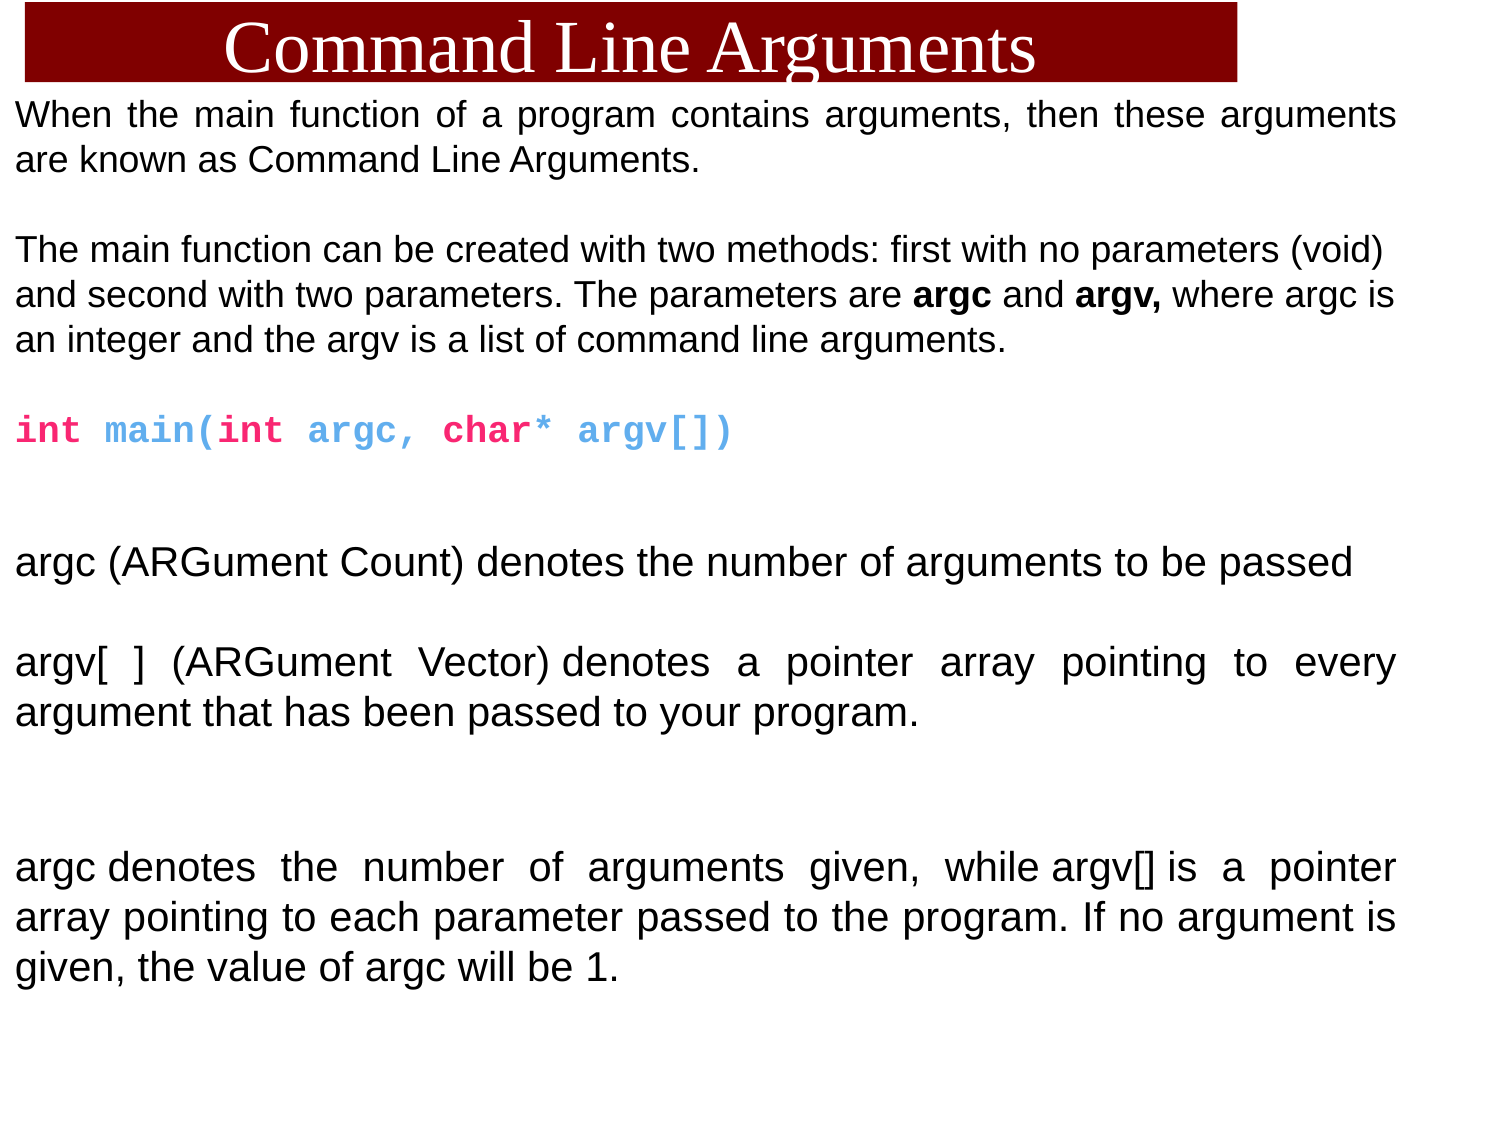

# Command Line Arguments
When the main function of a program contains arguments, then these arguments are known as Command Line Arguments.

The main function can be created with two methods: first with no parameters (void) and second with two parameters. The parameters are argc and argv, where argc is an integer and the argv is a list of command line arguments.

int main(int argc, char* argv[])

argc (ARGument Count) denotes the number of arguments to be passed

argv[ ] (ARGument Vector) denotes a pointer array pointing to every argument that has been passed to your program.

argc denotes the number of arguments given, while argv[] is a pointer array pointing to each parameter passed to the program. If no argument is given, the value of argc will be 1.